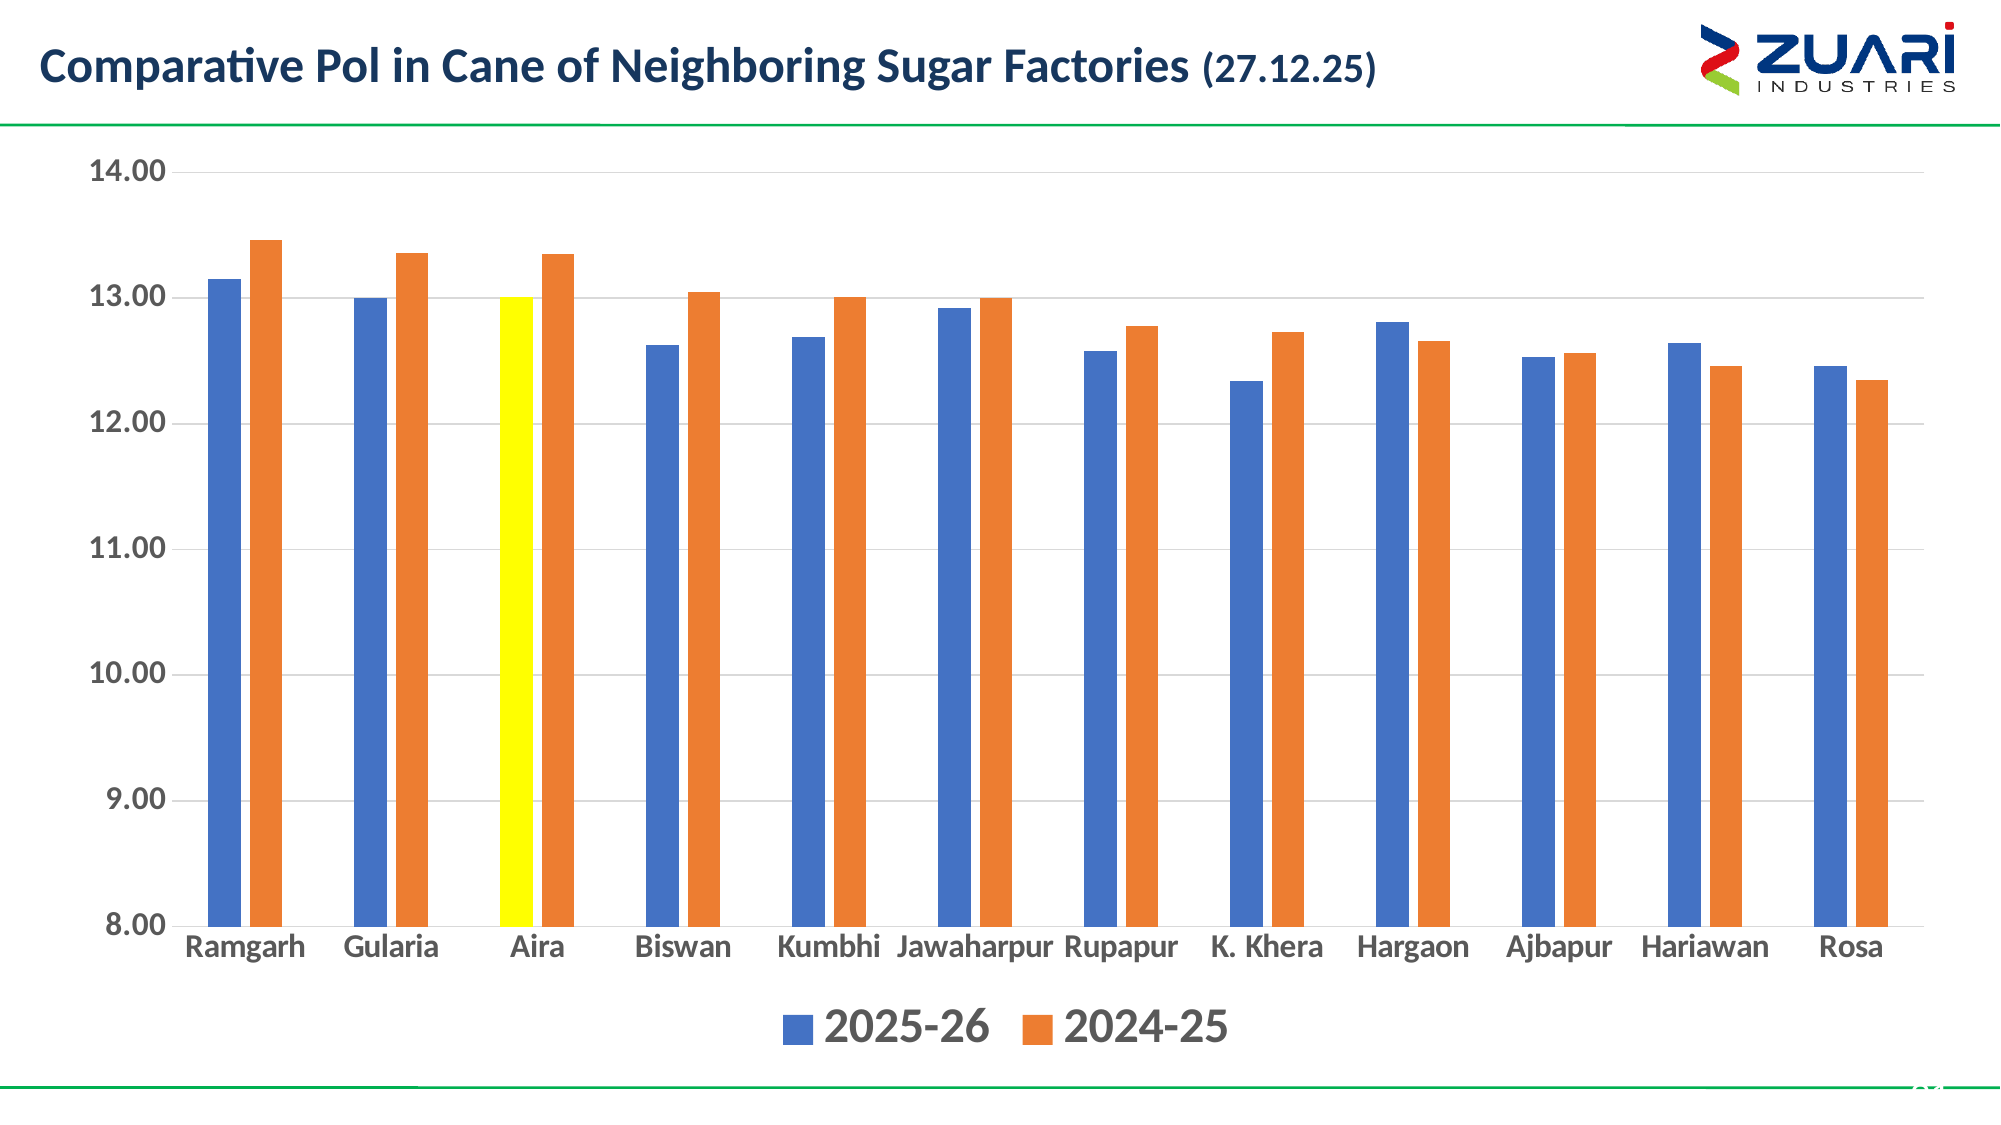

# Comparative Pol in Cane of Neighboring Sugar Factories (27.12.25)

### Chart

| Category |  |  |
|---|---|---|
| Ramgarh | 13.15 | 13.46 |
| Gularia | 13.0 | 13.36 |
| Aira | 13.01 | 13.35 |
| Biswan | 12.63 | 13.05 |
| Kumbhi | 12.69 | 13.01 |
| Jawaharpur | 12.92 | 13.0 |
| Rupapur | 12.58 | 12.78 |
| K. Khera | 12.34 | 12.73 |
| Hargaon | 12.81 | 12.66 |
| Ajbapur | 12.53 | 12.56 |
| Hariawan | 12.64 | 12.46 |
| Rosa | 12.46 | 12.35 |
21